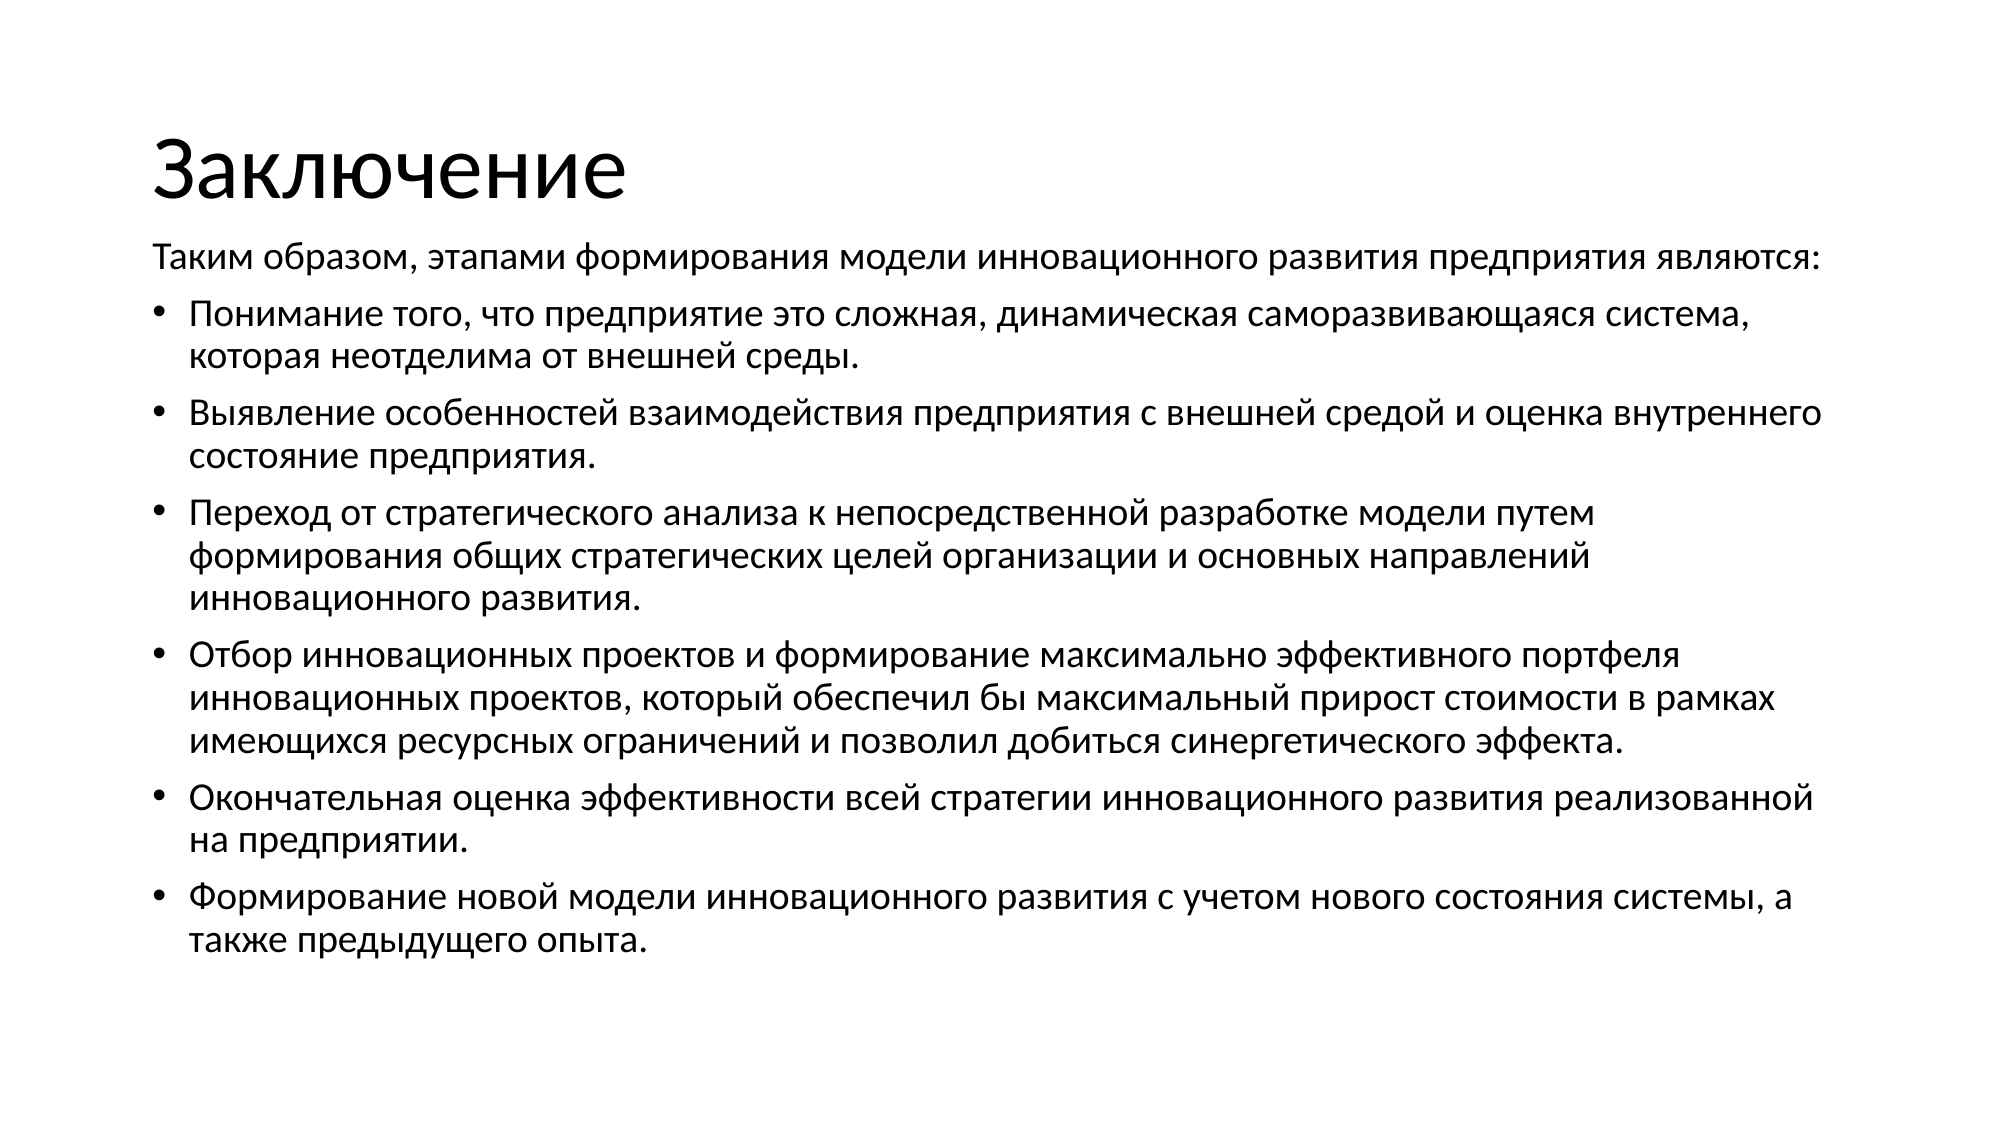

# Заключение
Таким образом, этапами формирования модели инновационного развития предприятия являются:
Понимание того, что предприятие это сложная, динамическая саморазвивающаяся система, которая неотделима от внешней среды.
Выявление особенностей взаимодействия предприятия с внешней средой и оценка внутреннего состояние предприятия.
Переход от стратегического анализа к непосредственной разработке модели путем формирования общих стратегических целей организации и основных направлений инновационного развития.
Отбор инновационных проектов и формирование максимально эффективного портфеля инновационных проектов, который обеспечил бы максимальный прирост стоимости в рамках имеющихся ресурсных ограничений и позволил добиться синергетического эффекта.
Окончательная оценка эффективности всей стратегии инновационного развития реализованной на предприятии.
Формирование новой модели инновационного развития с учетом нового состояния системы, а также предыдущего опыта.